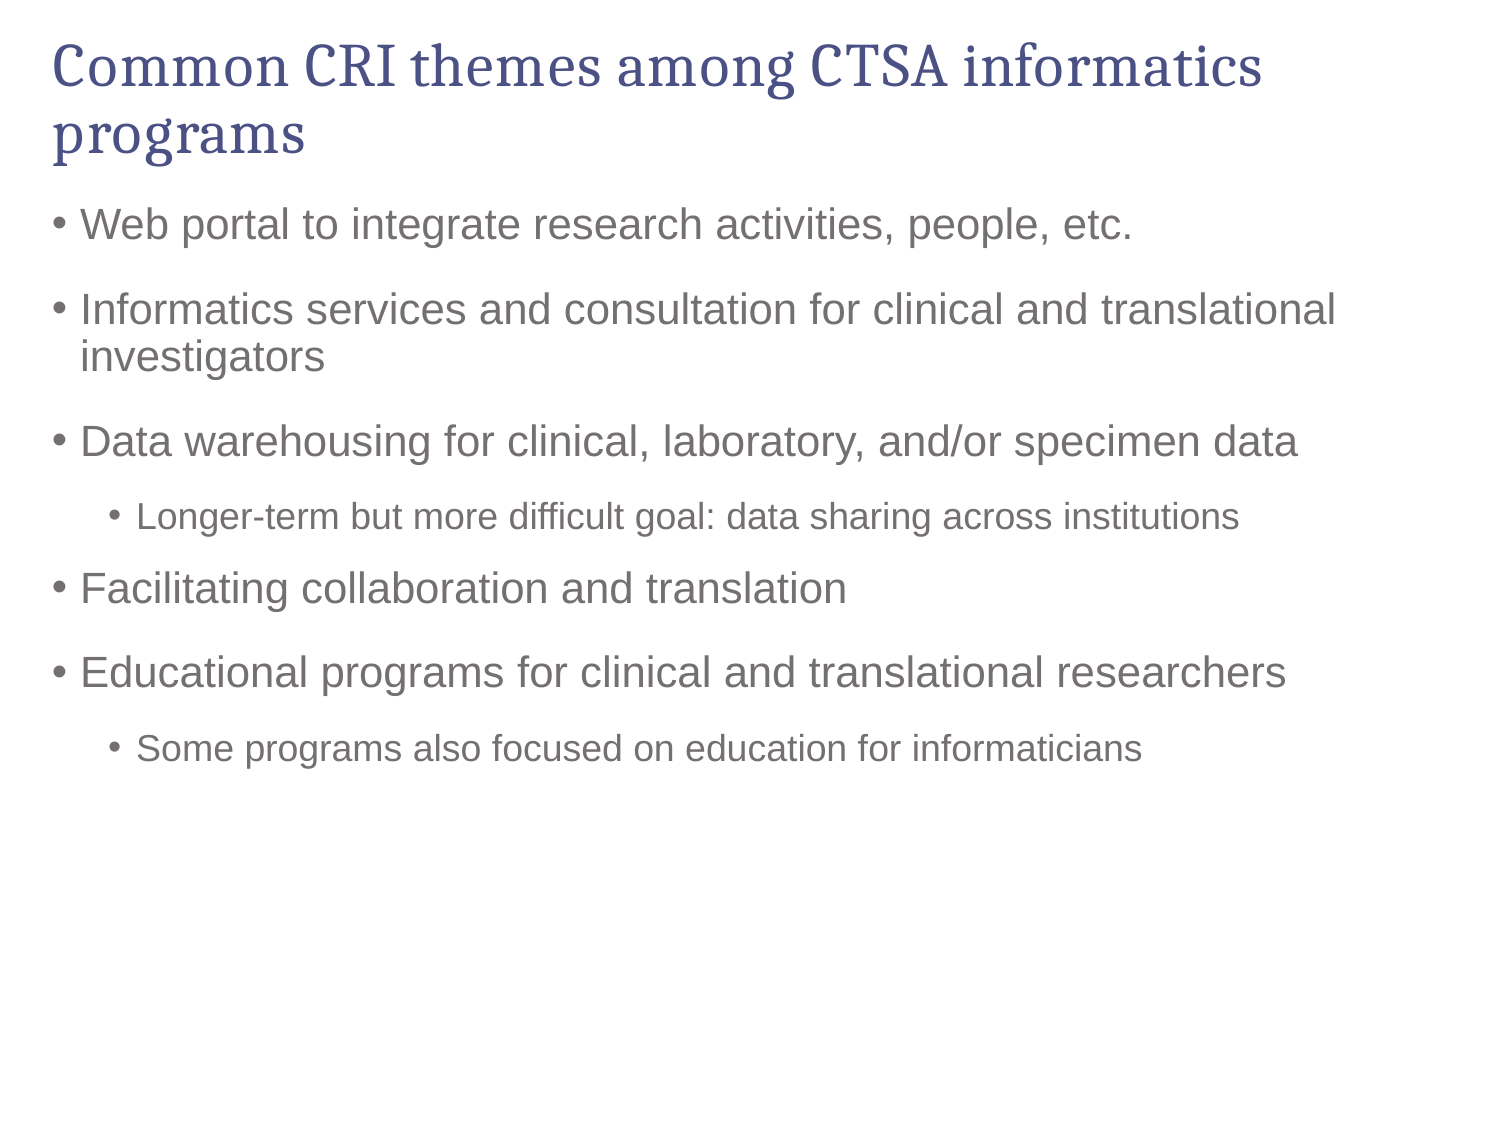

# Common CRI themes among CTSA informatics programs
Web portal to integrate research activities, people, etc.
Informatics services and consultation for clinical and translational investigators
Data warehousing for clinical, laboratory, and/or specimen data
Longer-term but more difficult goal: data sharing across institutions
Facilitating collaboration and translation
Educational programs for clinical and translational researchers
Some programs also focused on education for informaticians